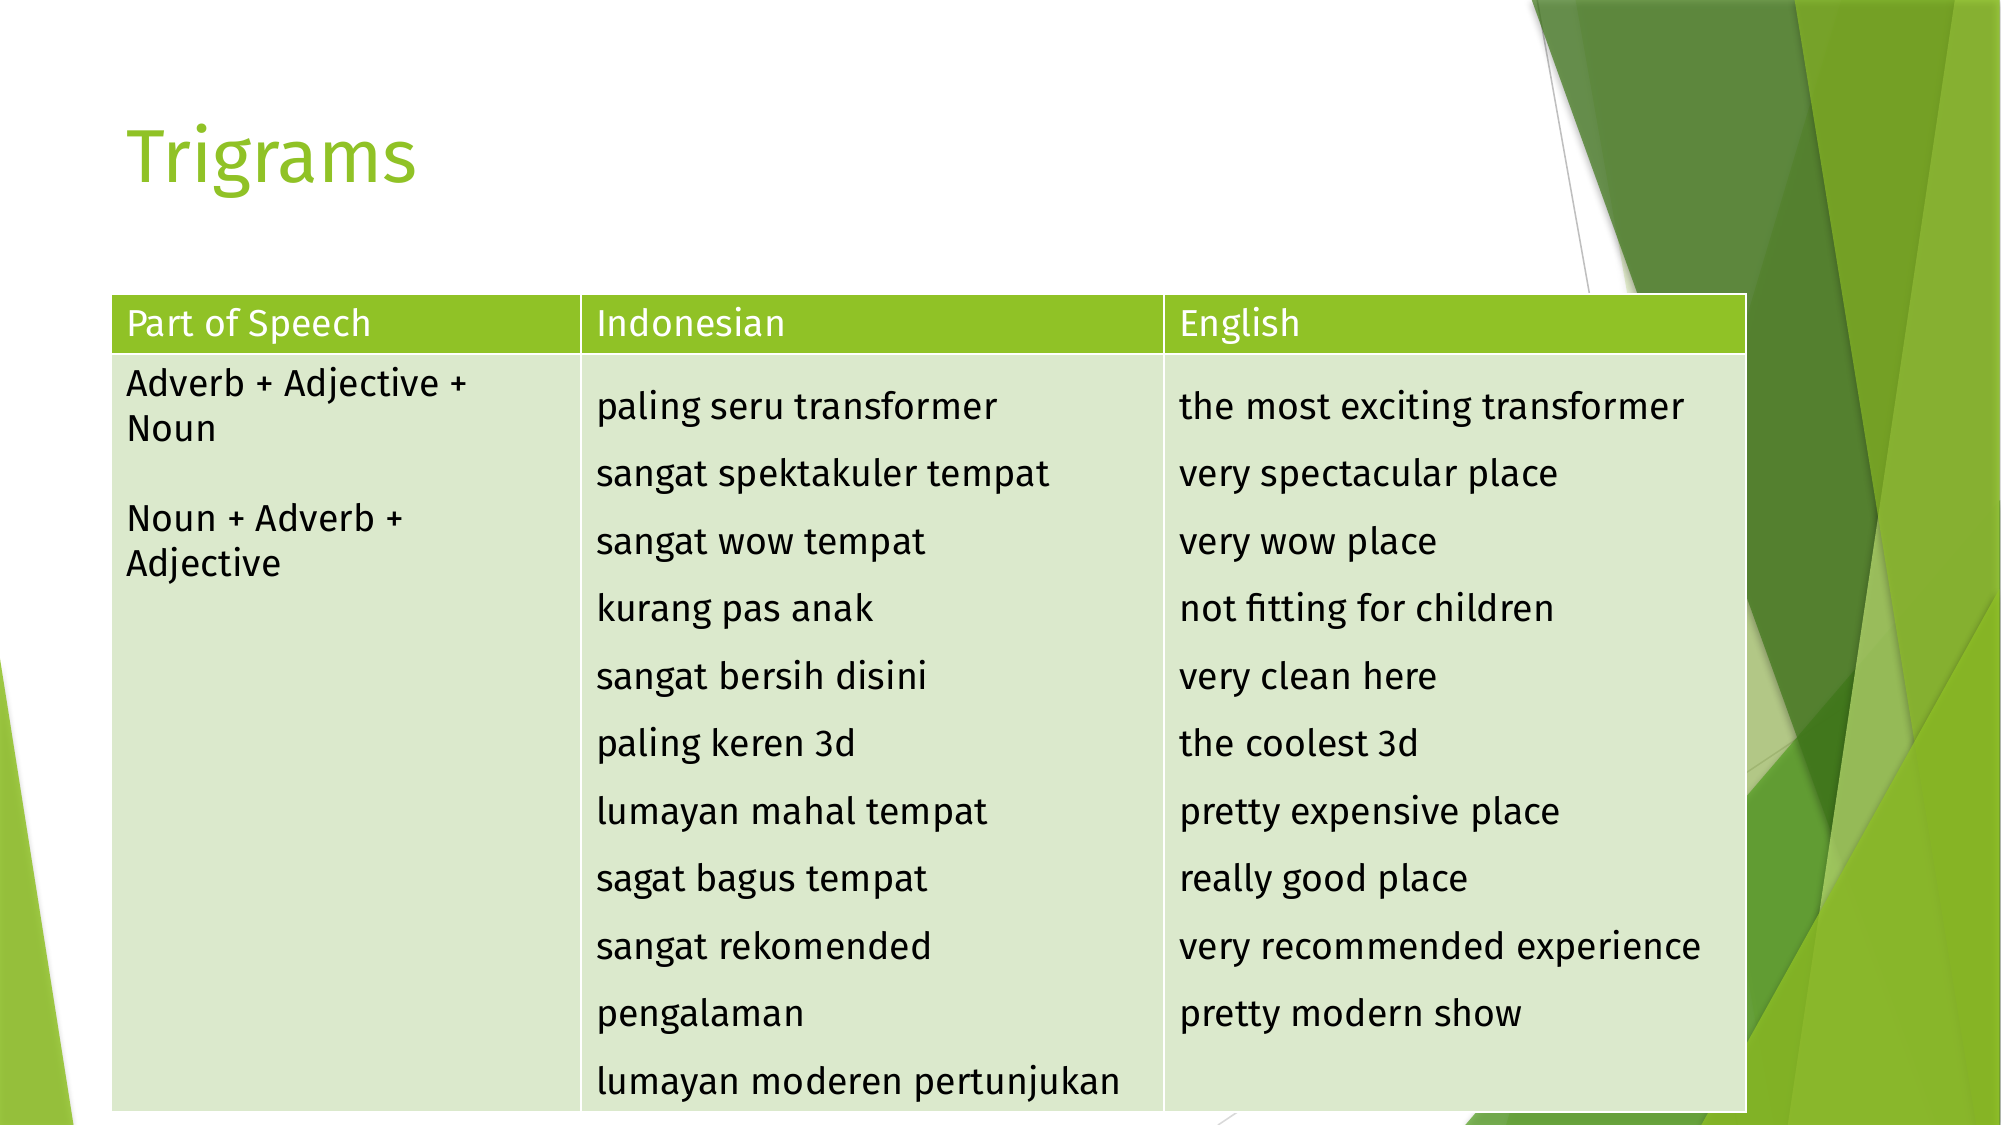

# Trigrams
| Part of Speech | Indonesian | English |
| --- | --- | --- |
| Adverb + Adjective + Noun Noun + Adverb + Adjective | paling seru transformer sangat spektakuler tempat sangat wow tempat kurang pas anak sangat bersih disini paling keren 3d lumayan mahal tempat sagat bagus tempat sangat rekomended pengalaman lumayan moderen pertunjukan | the most exciting transformer very spectacular place very wow place not fitting for children very clean here the coolest 3d pretty expensive place really good place very recommended experience pretty modern show |